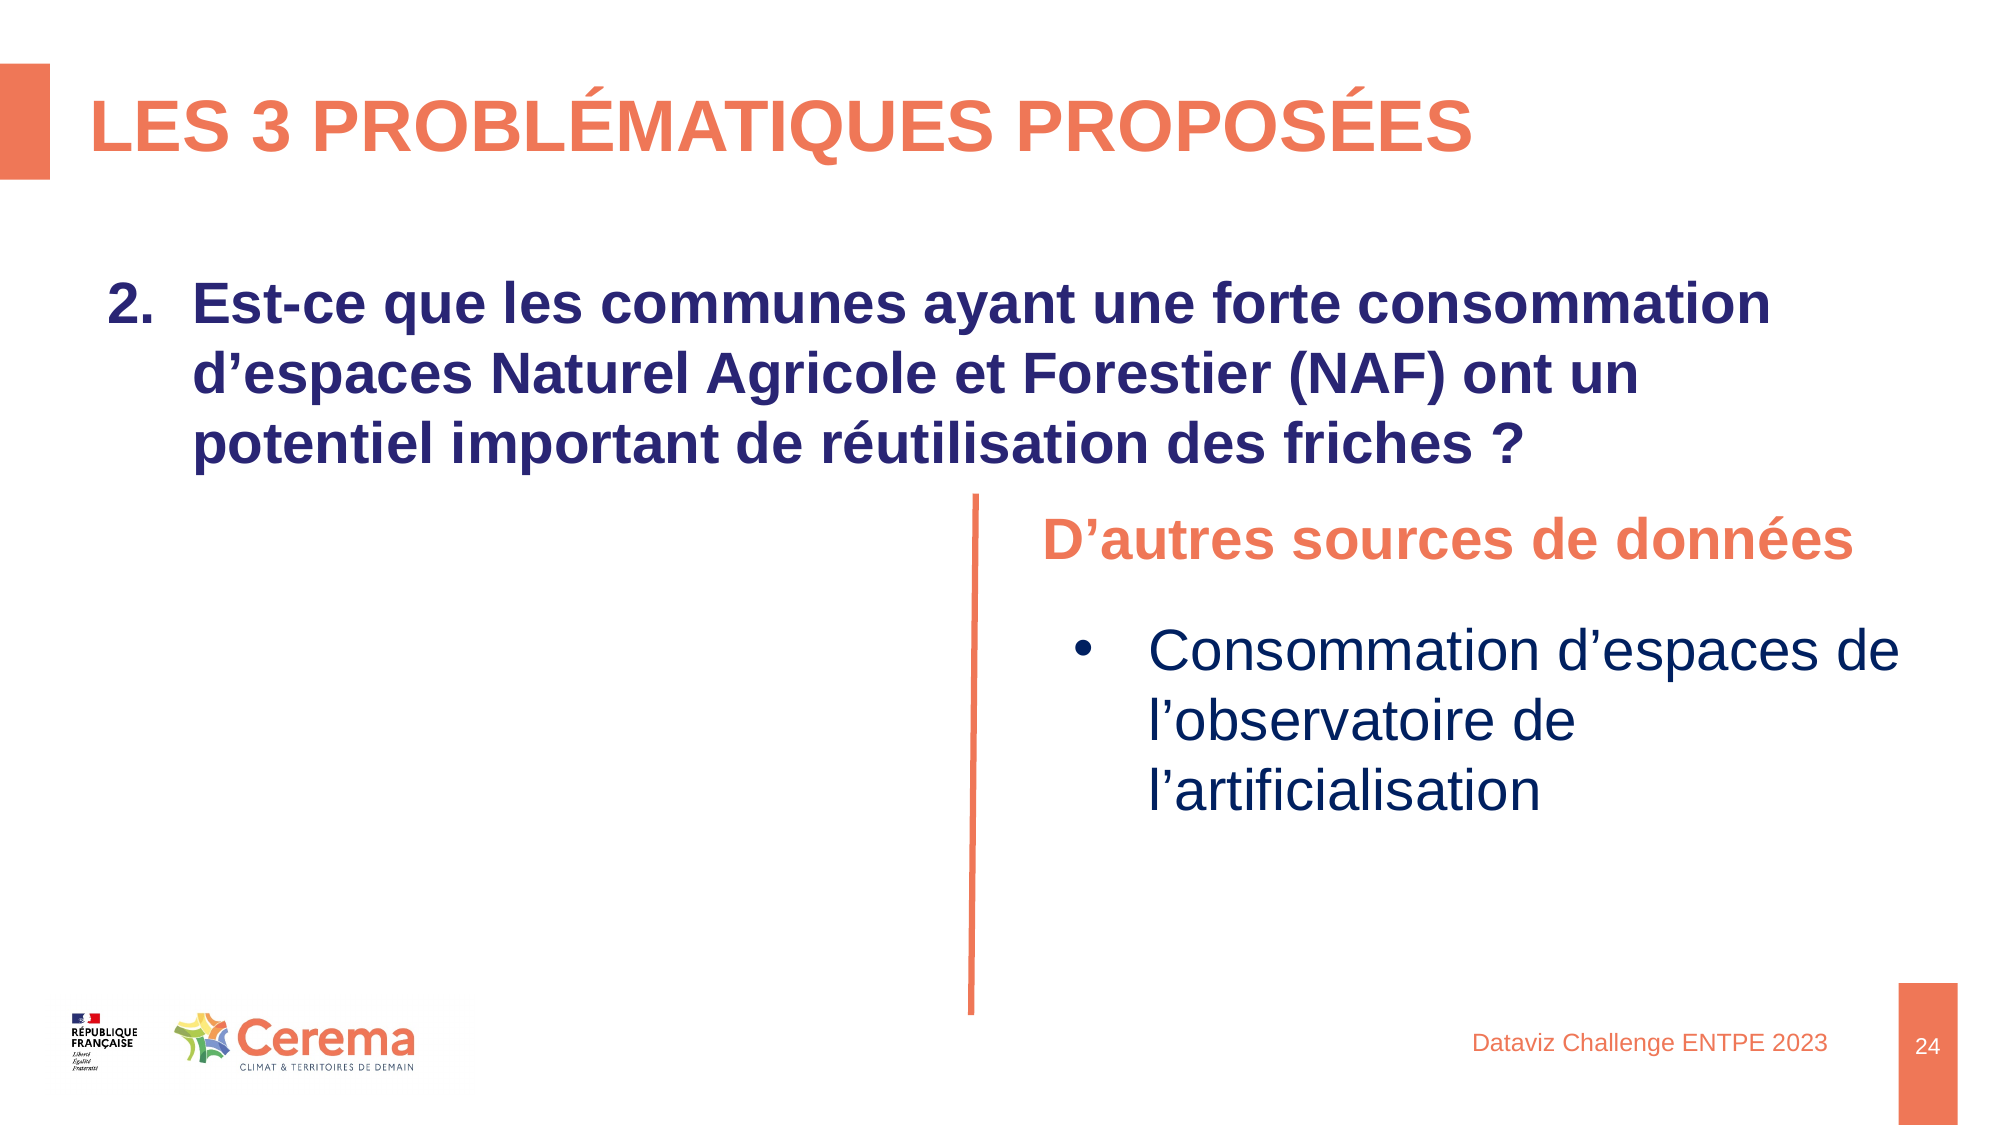

# Les 3 problématiques proposées
Est-ce que les communes ayant une forte consommation d’espaces Naturel Agricole et Forestier (NAF) ont un potentiel important de réutilisation des friches ?

D’autres sources de données
Consommation d’espaces de l’observatoire de l’artificialisation
24
Dataviz Challenge ENTPE 2023